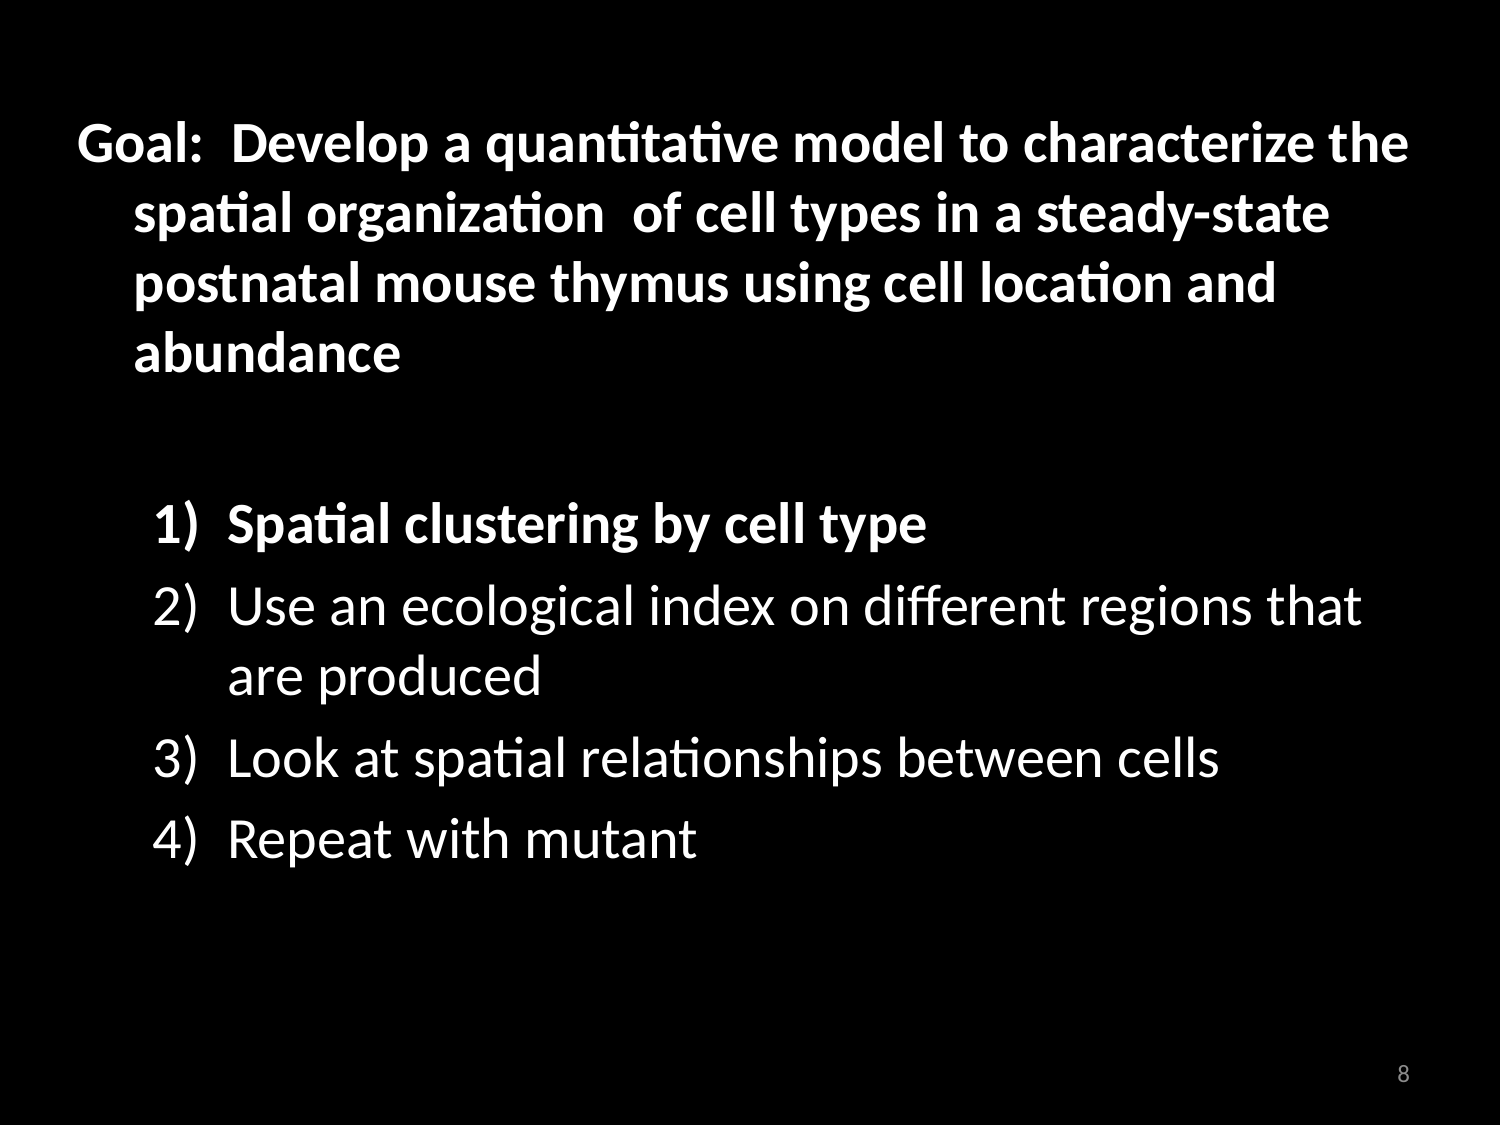

Goal:  Develop a quantitative model to characterize the spatial organization  of cell types in a steady-state postnatal mouse thymus using cell location and abundance

Spatial clustering by cell type
Use an ecological index on different regions that are produced
Look at spatial relationships between cells
Repeat with mutant

8